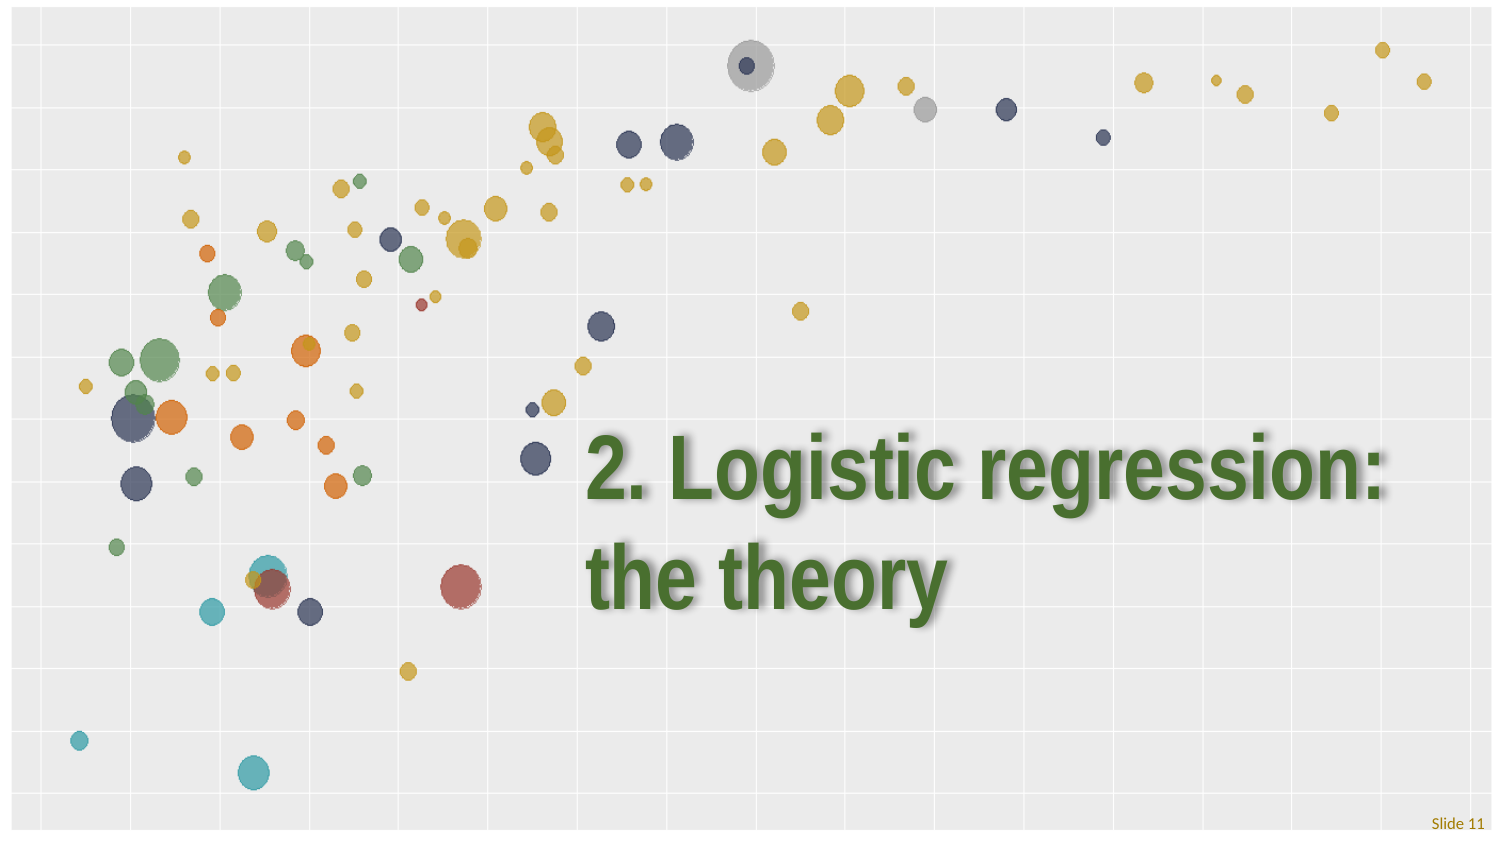

# 2. Logistic regression: the theory
Slide 11